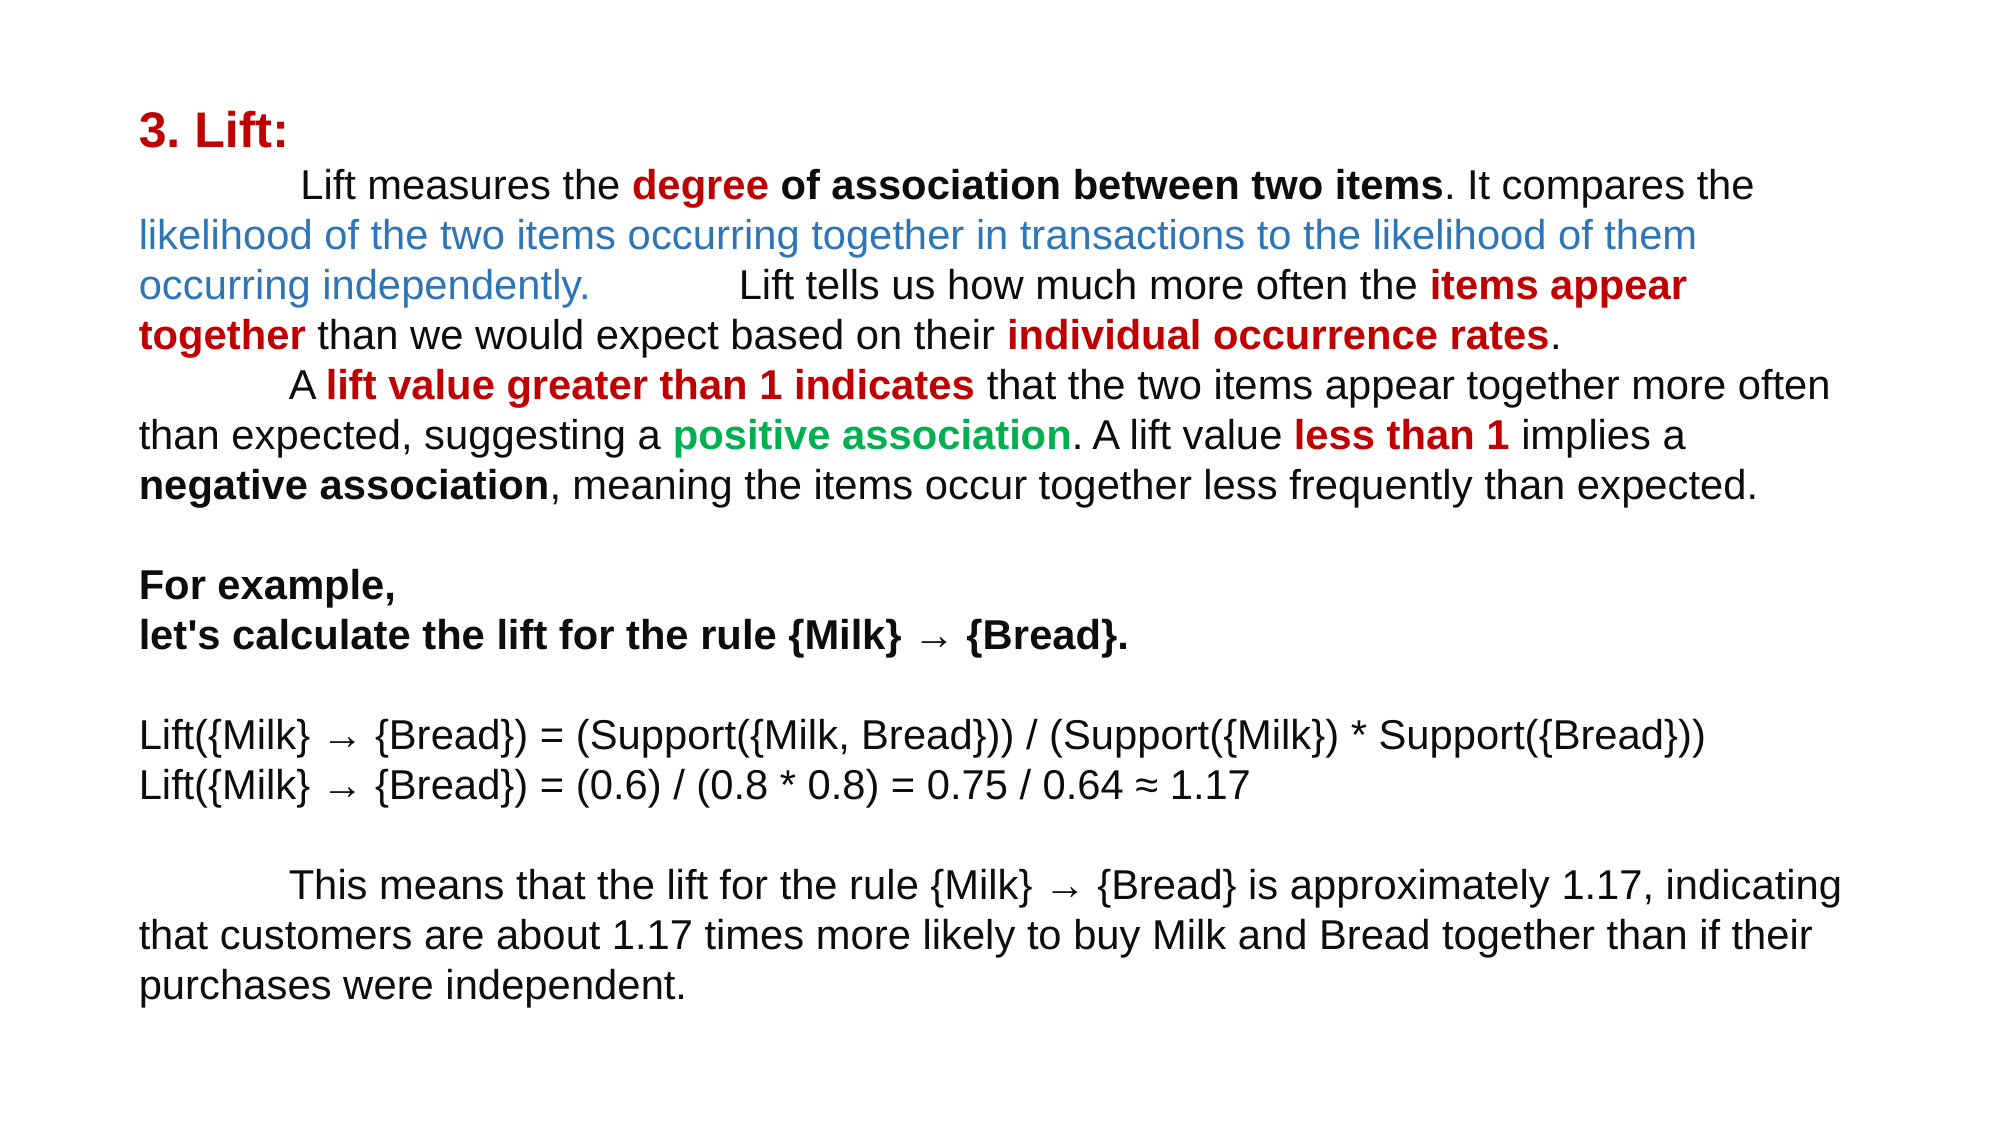

3. Lift:
	 Lift measures the degree of association between two items. It compares the likelihood of the two items occurring together in transactions to the likelihood of them occurring independently. 	Lift tells us how much more often the items appear together than we would expect based on their individual occurrence rates.
	A lift value greater than 1 indicates that the two items appear together more often than expected, suggesting a positive association. A lift value less than 1 implies a negative association, meaning the items occur together less frequently than expected.

For example,
let's calculate the lift for the rule {Milk} → {Bread}.

Lift({Milk} → {Bread}) = (Support({Milk, Bread})) / (Support({Milk}) * Support({Bread}))
Lift({Milk} → {Bread}) = (0.6) / (0.8 * 0.8) = 0.75 / 0.64 ≈ 1.17

	This means that the lift for the rule {Milk} → {Bread} is approximately 1.17, indicating that customers are about 1.17 times more likely to buy Milk and Bread together than if their purchases were independent.